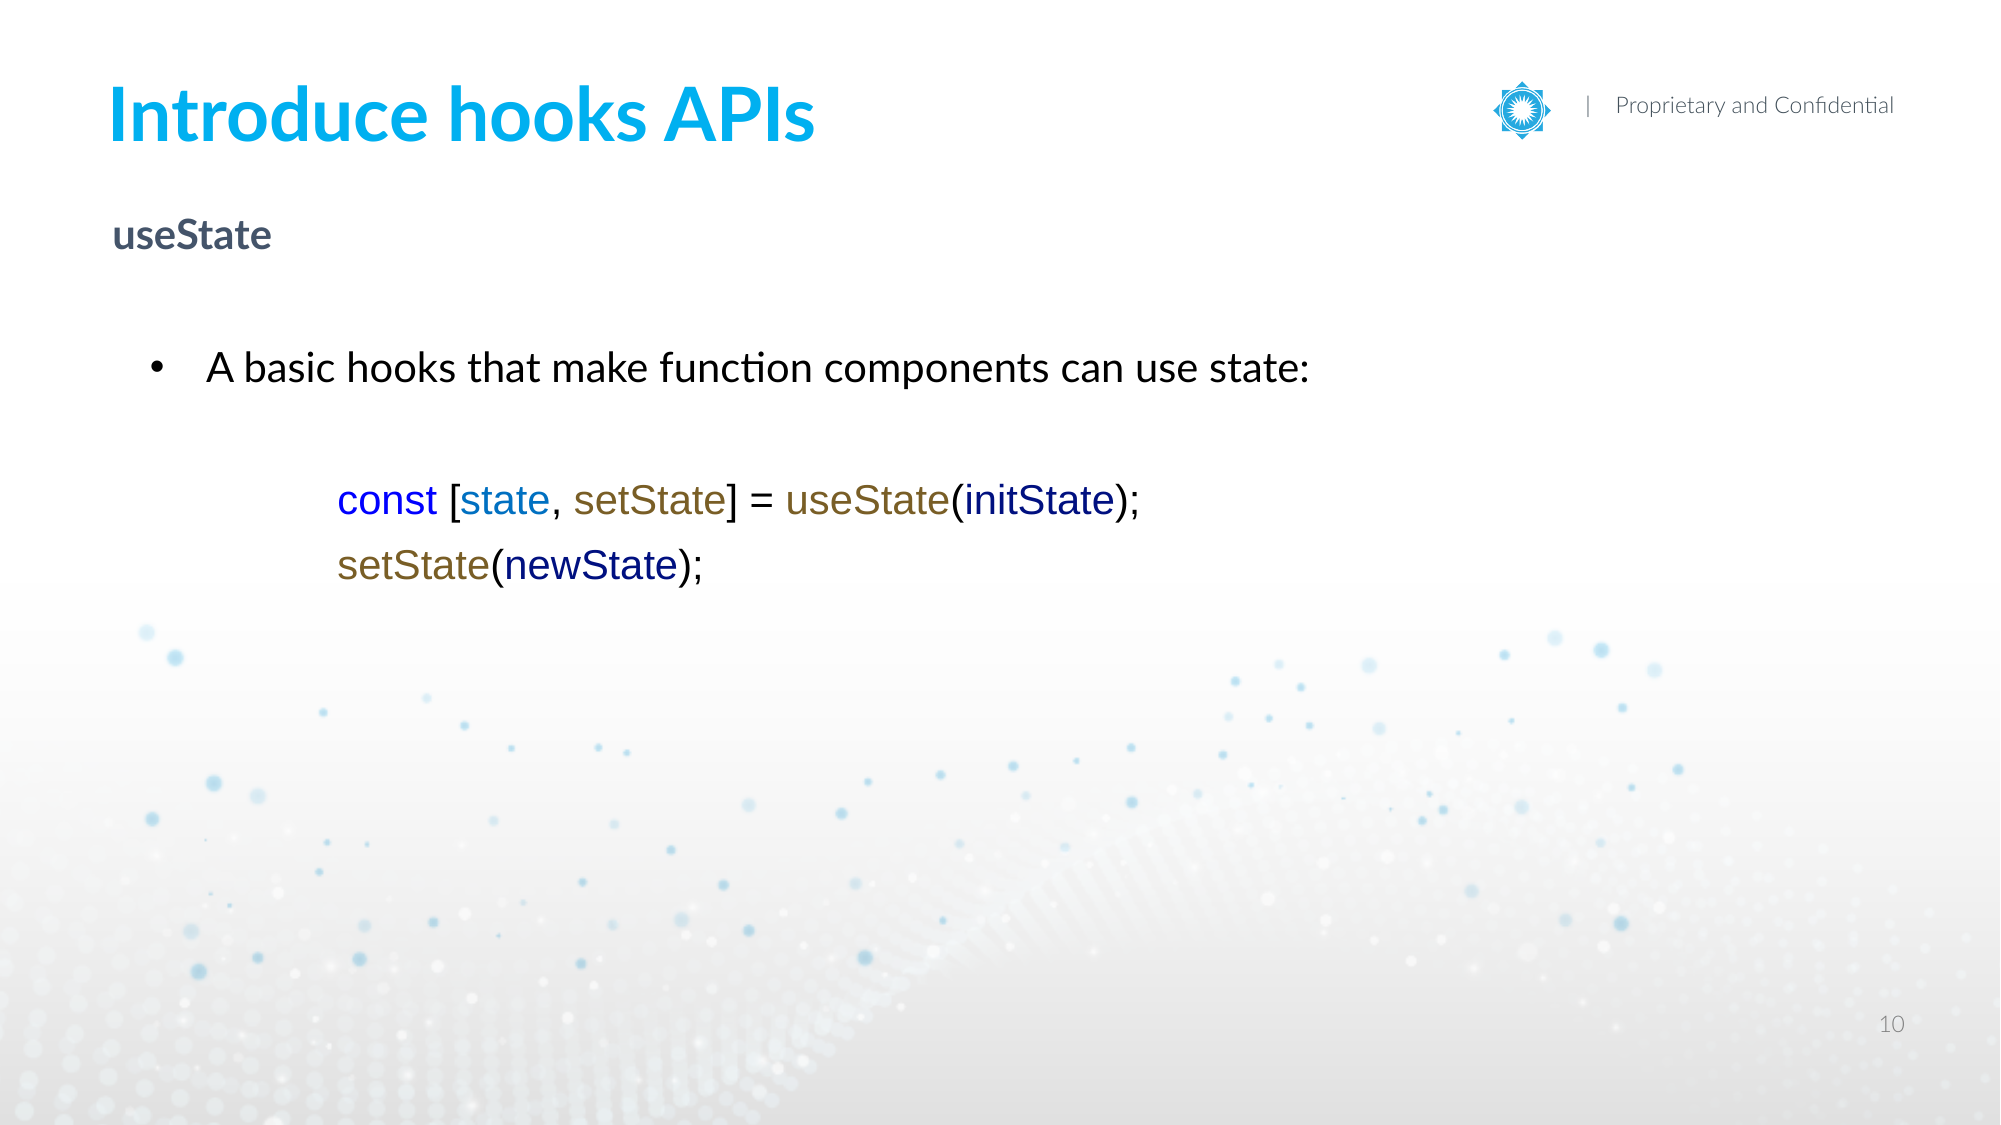

# Introduce hooks APIs
useState
A basic hooks that make function components can use state:

		const [state, setState] = useState(initState);
		setState(newState);